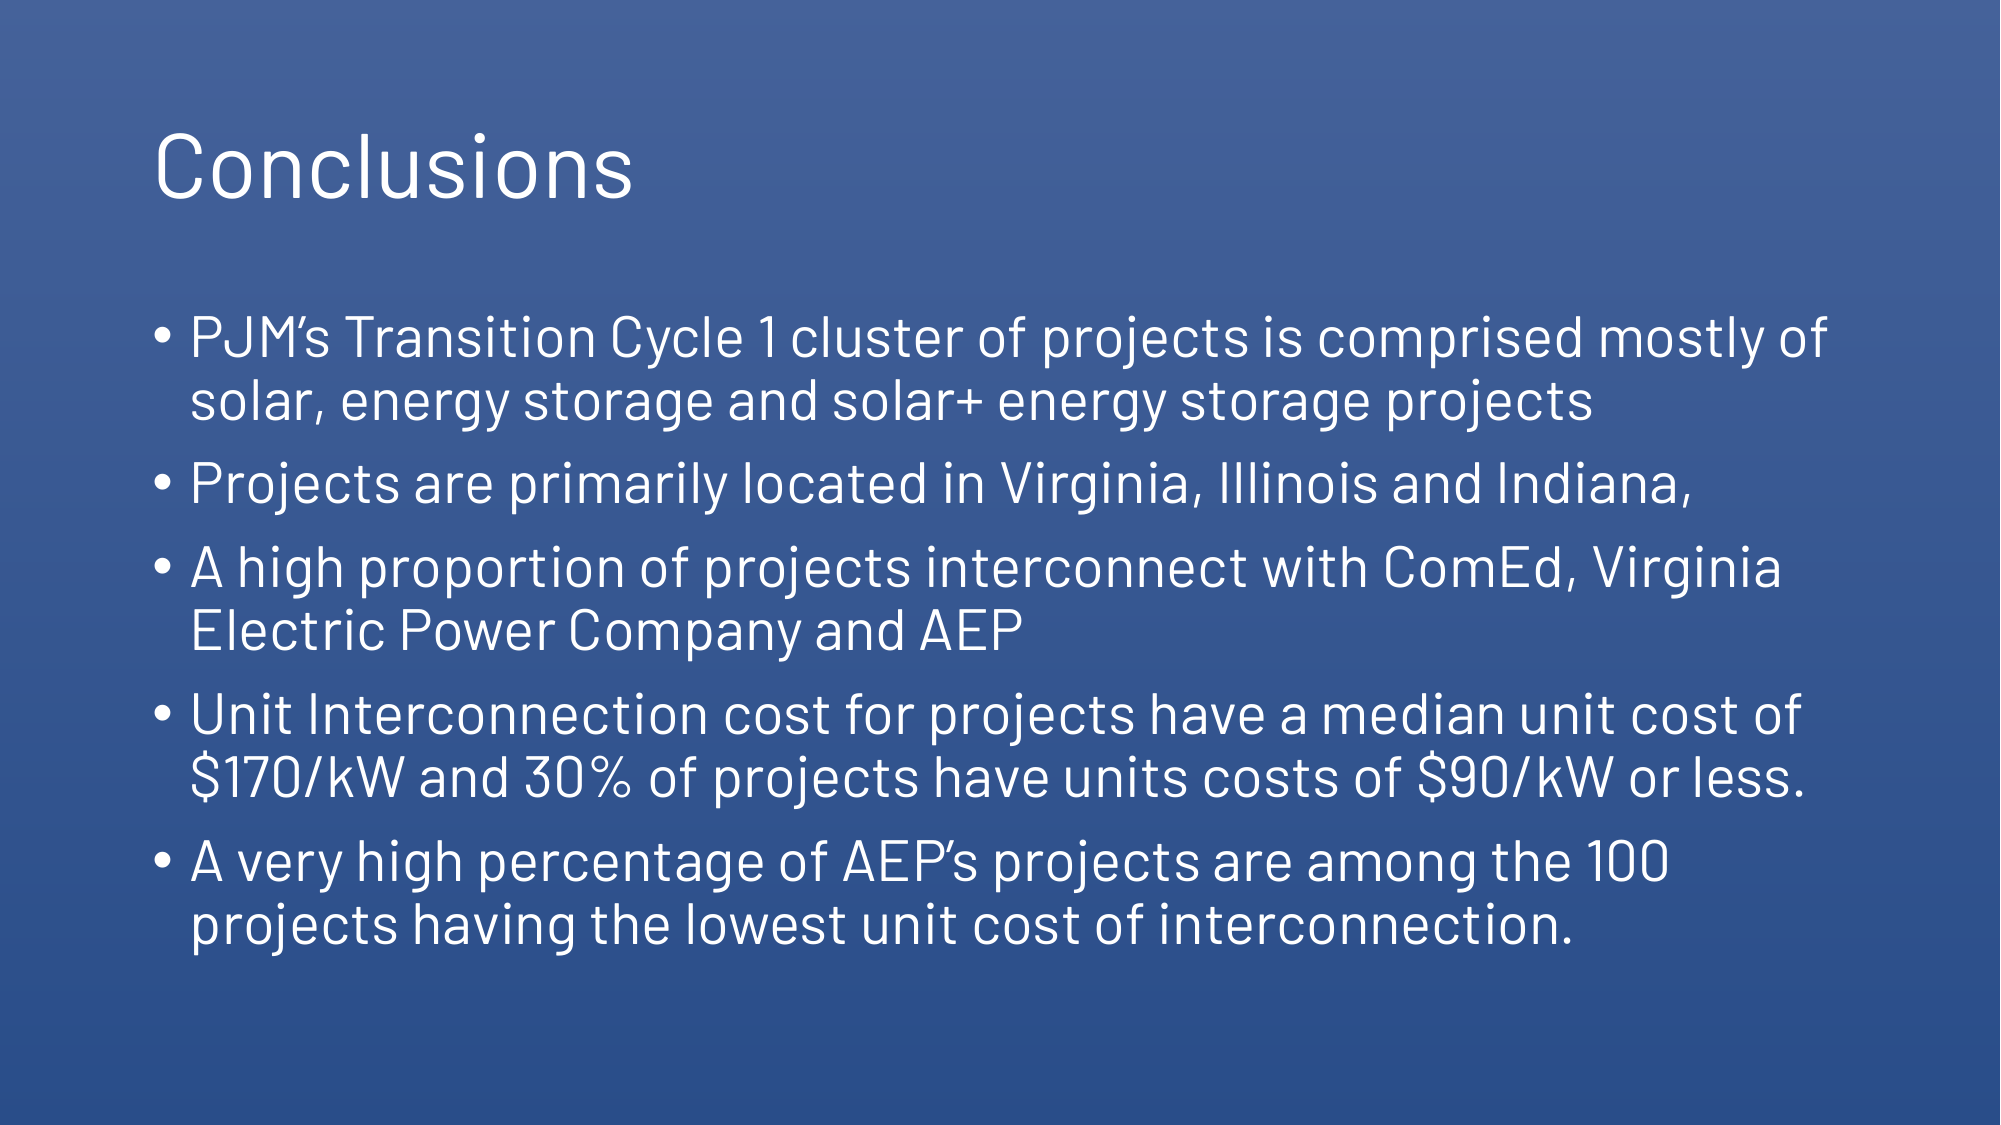

# Conclusions
PJM’s Transition Cycle 1 cluster of projects is comprised mostly of solar, energy storage and solar+ energy storage projects
Projects are primarily located in Virginia, Illinois and Indiana,
A high proportion of projects interconnect with ComEd, Virginia Electric Power Company and AEP
Unit Interconnection cost for projects have a median unit cost of $170/kW and 30% of projects have units costs of $90/kW or less.
A very high percentage of AEP’s projects are among the 100 projects having the lowest unit cost of interconnection.